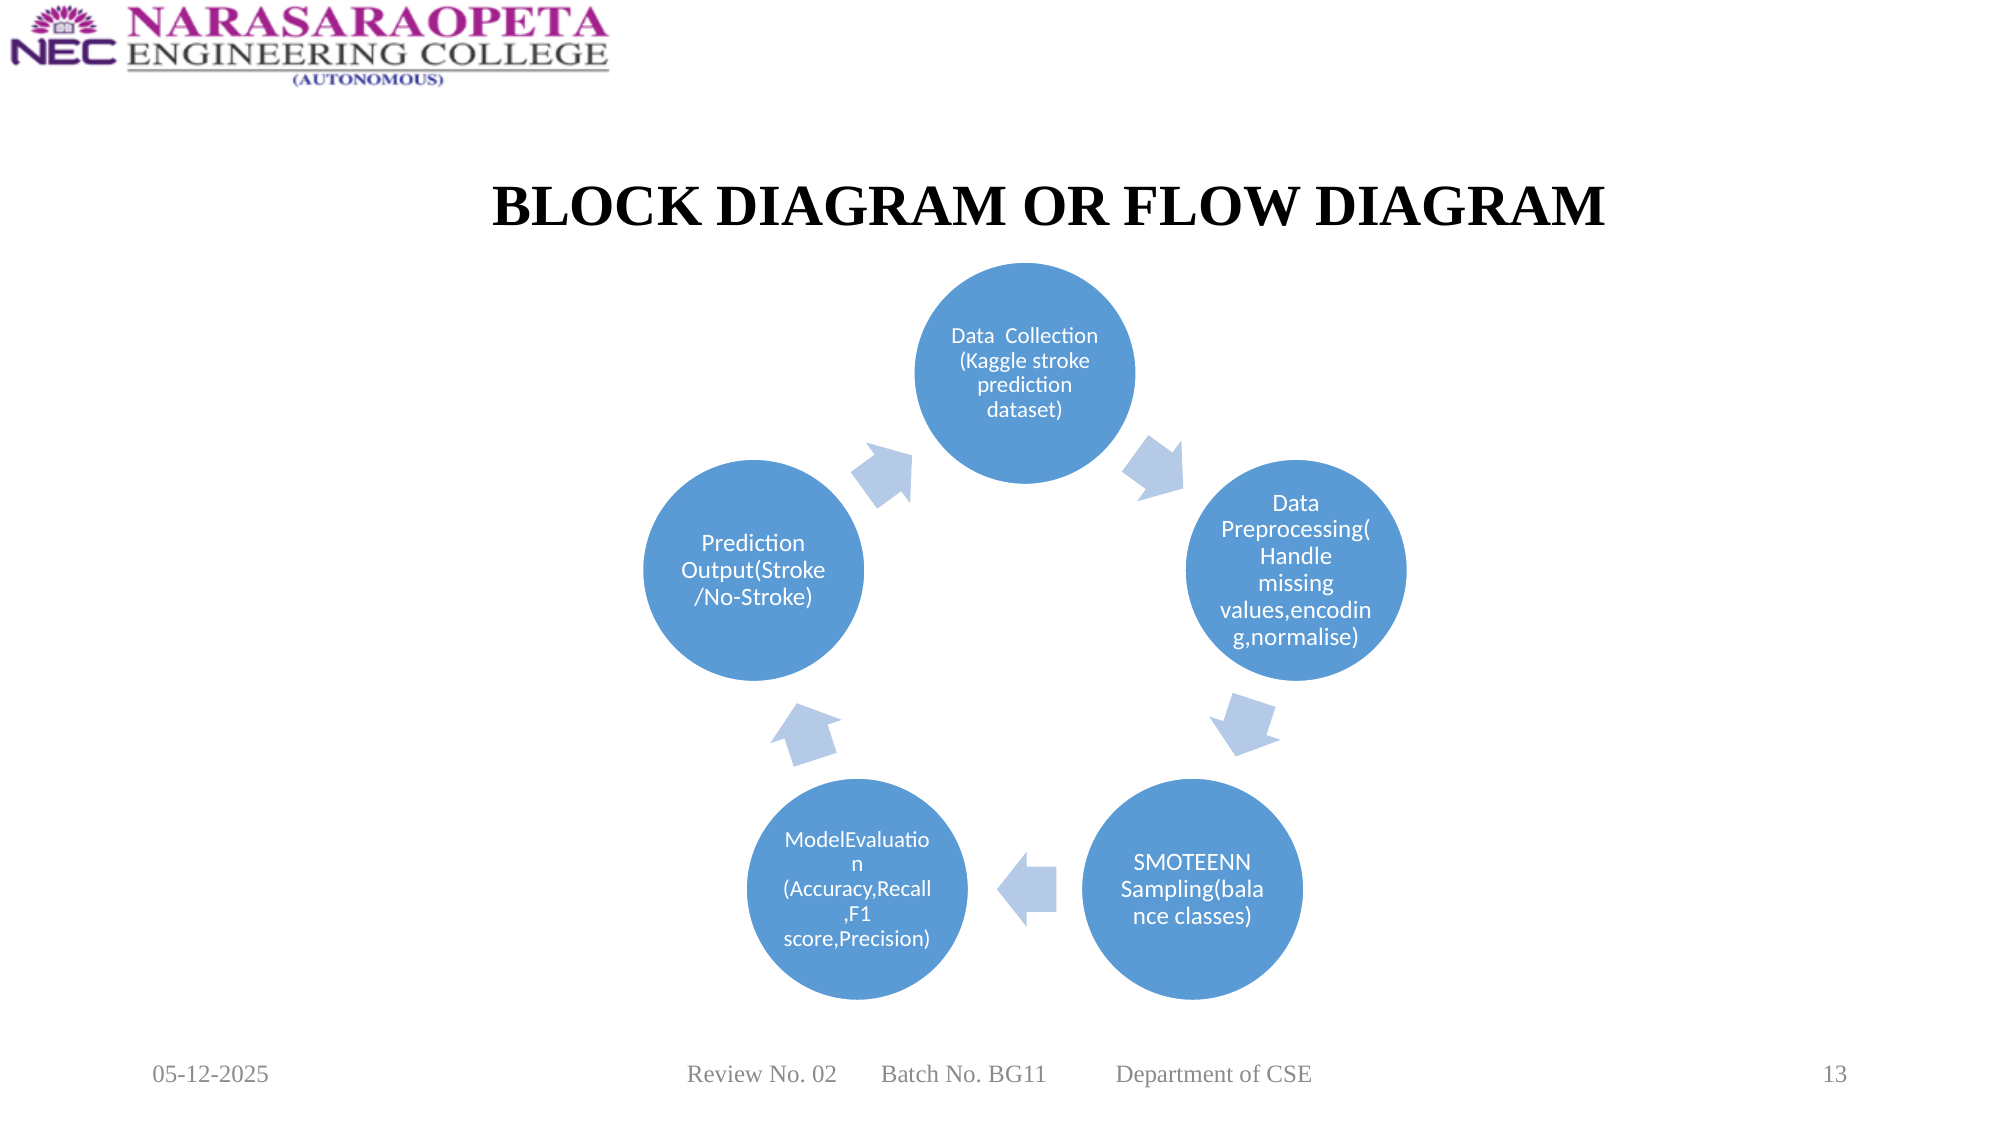

# BLOCK DIAGRAM OR FLOW DIAGRAM
Data  Collection (Kaggle stroke prediction dataset)

Data Preprocessing(Handle missing values,encoding,normalise)

SMOTEENN Sampling(balance classes)

ModelEvaluation (Accuracy,Recall,F1 score,Precision)

Prediction Output(Stroke/No-Stroke)

05-12-2025
Review No. 02       Batch No. BG11           Department of CSE
13